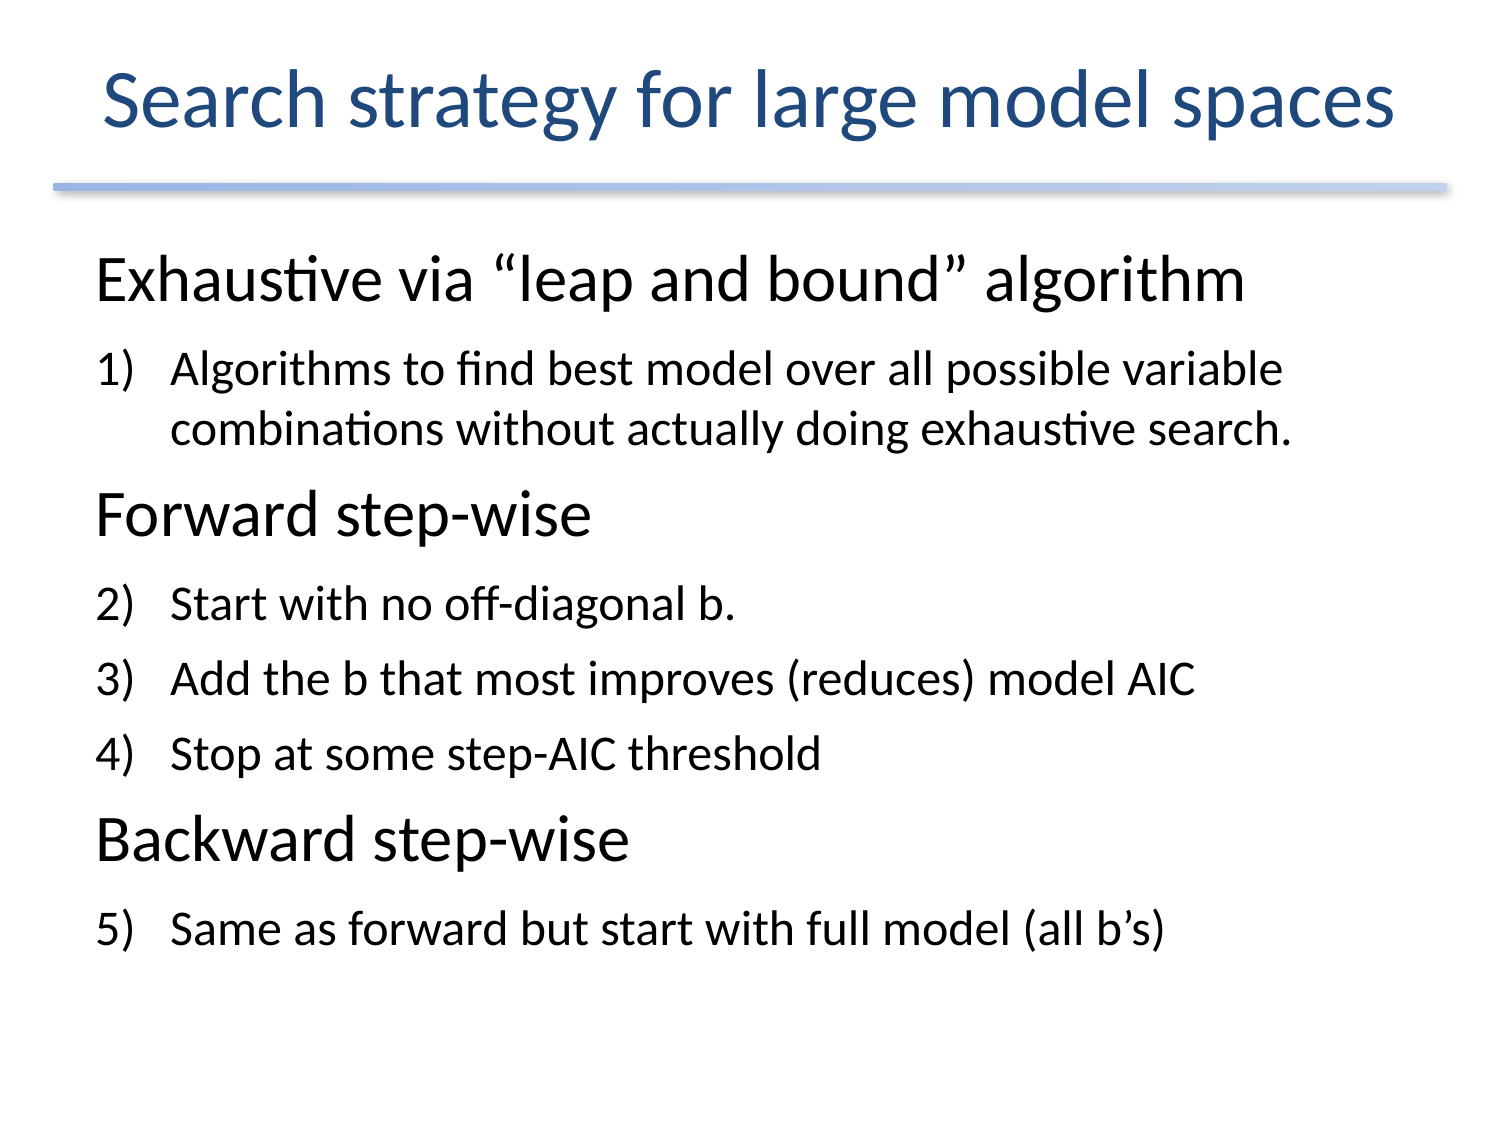

# Search strategy for large model spaces

Exhaustive via “leap and bound” algorithm
Algorithms to find best model over all possible variable combinations without actually doing exhaustive search.
Forward step-wise
Start with no off-diagonal b.
Add the b that most improves (reduces) model AIC
Stop at some step-AIC threshold
Backward step-wise
Same as forward but start with full model (all b’s)